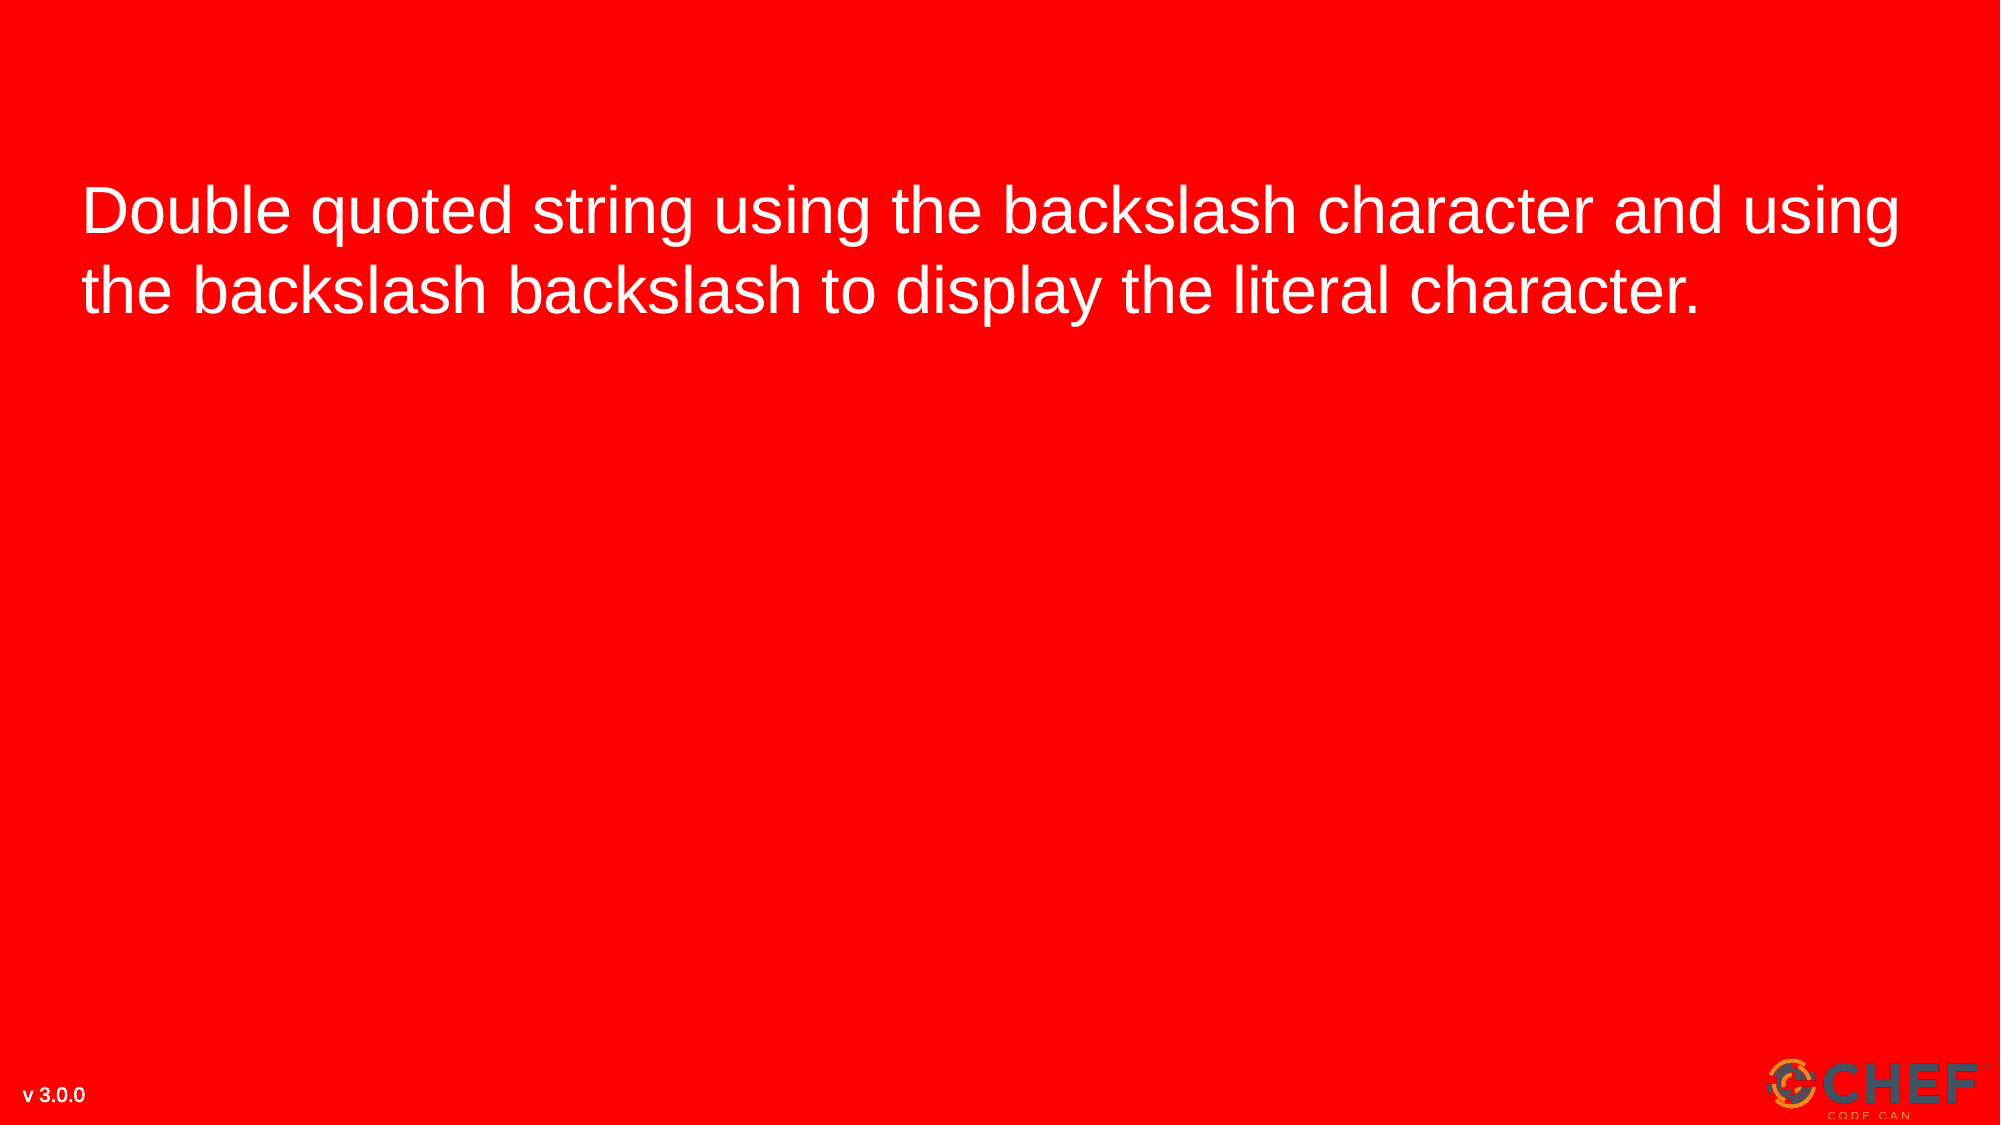

#
Double quoted string using the backslash character and using the backslash backslash to display the literal character.